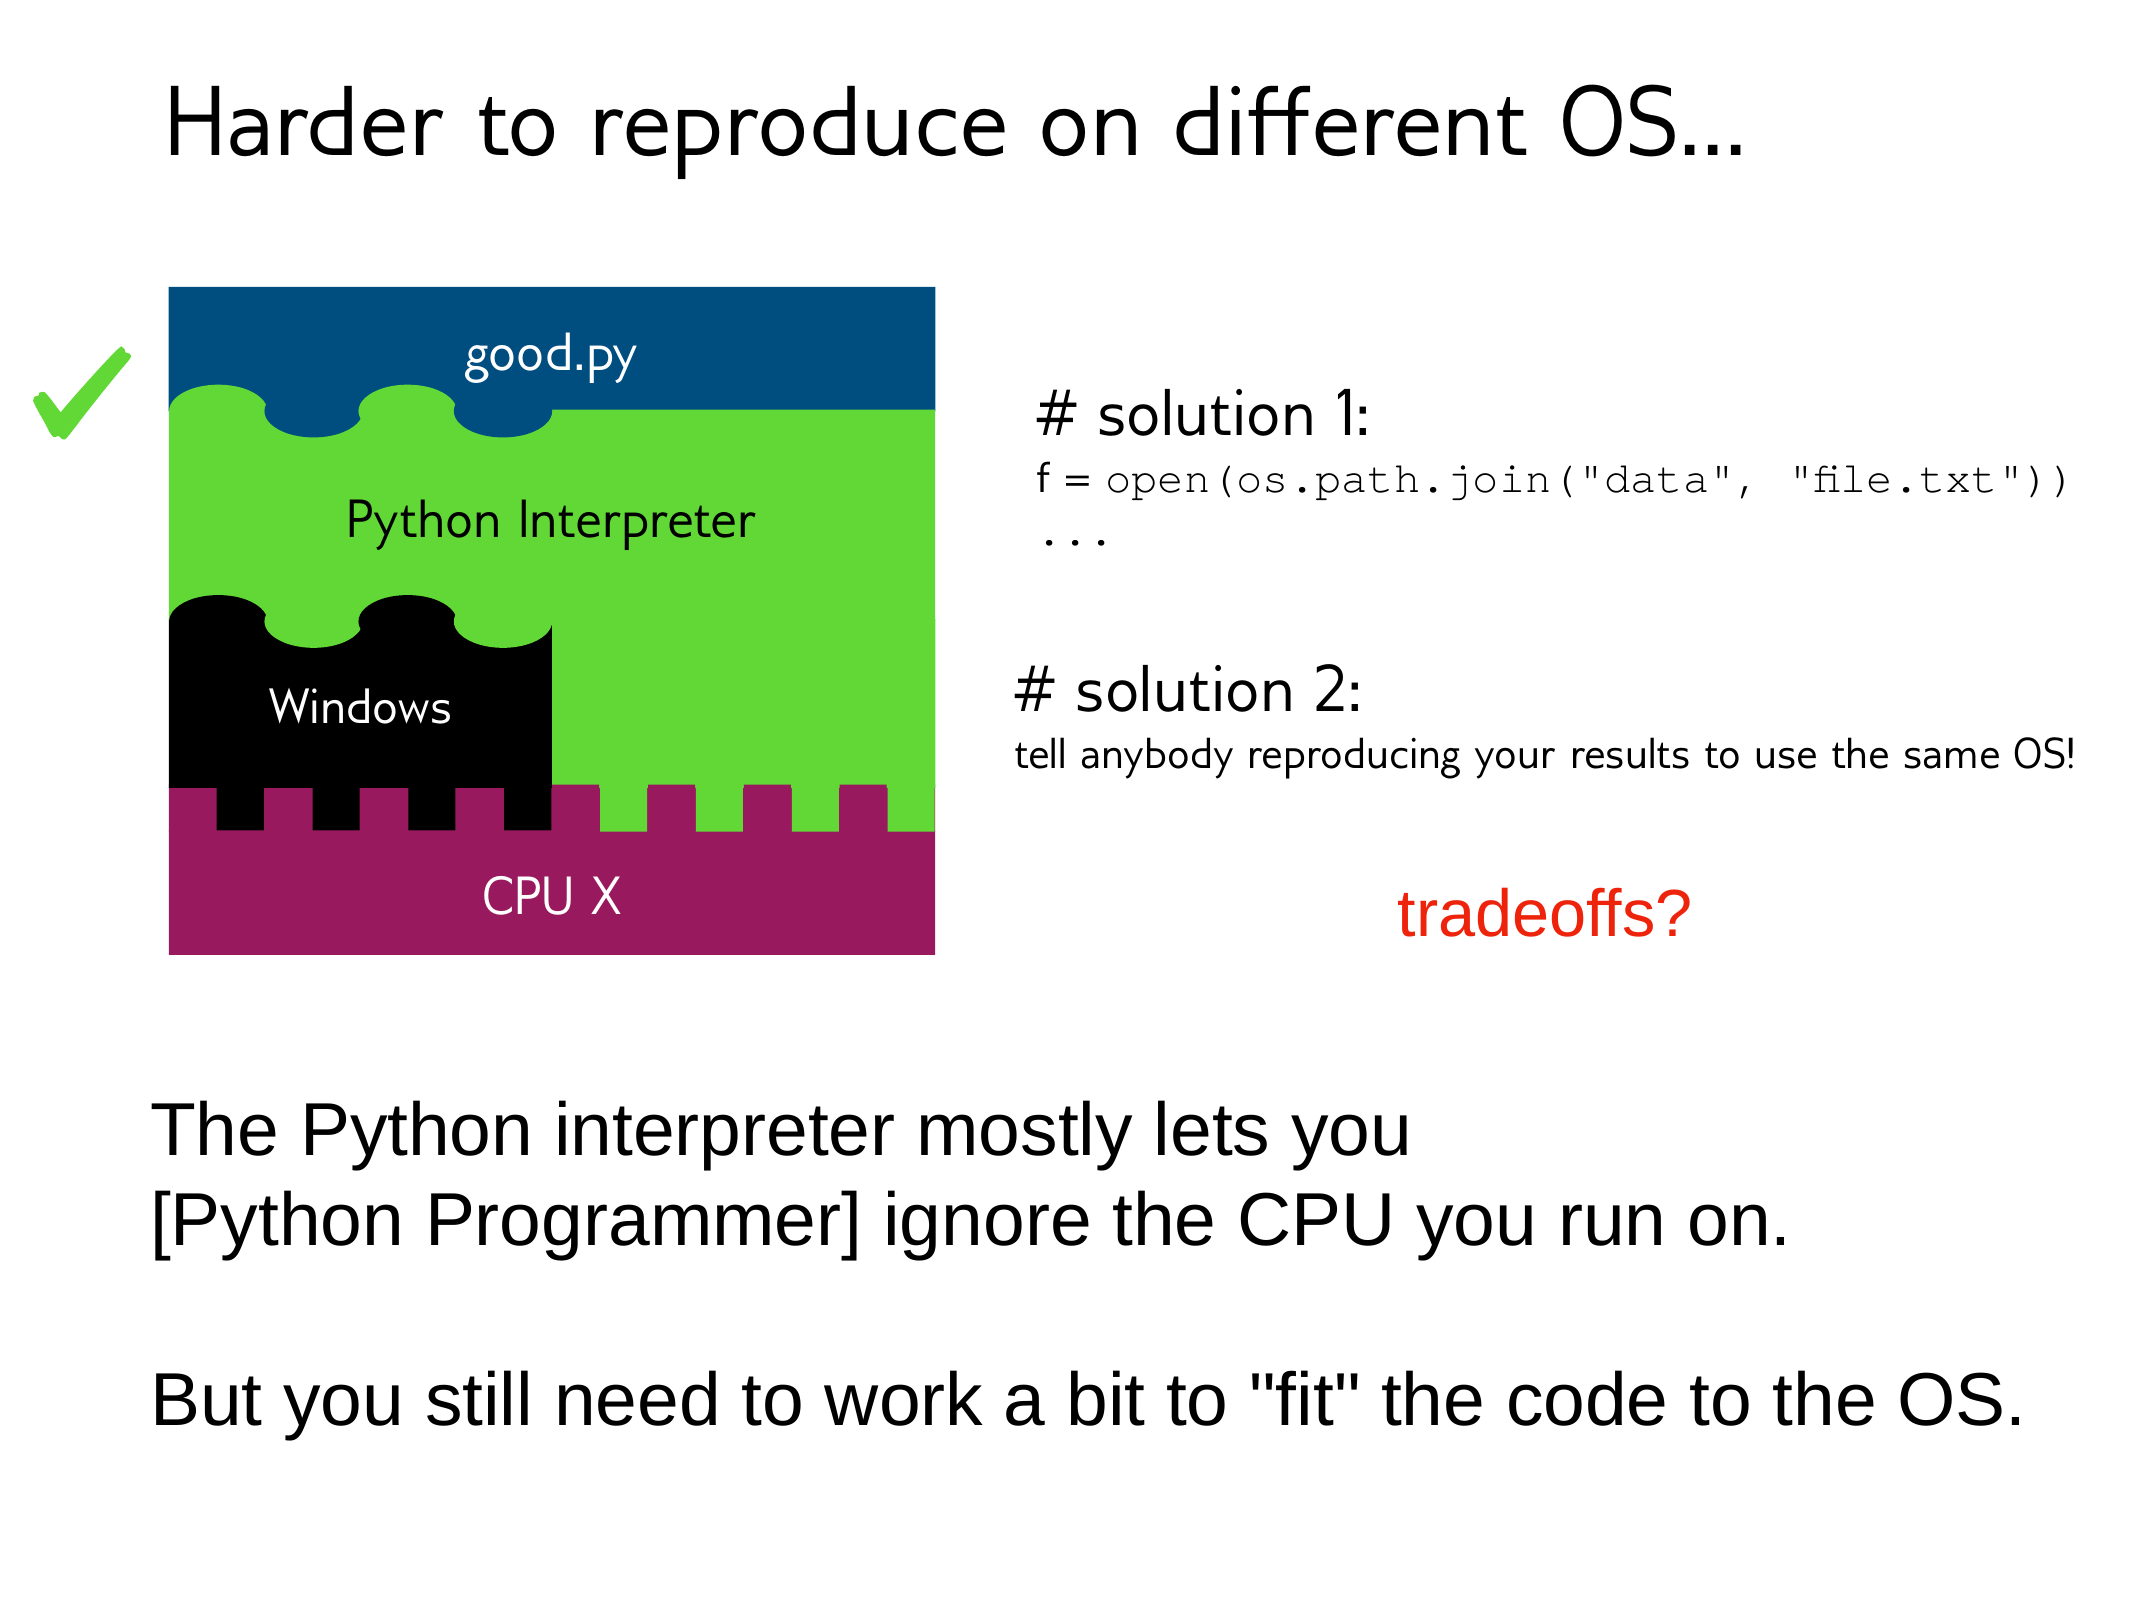

# Harder to reproduce on different OS...
good.py

# solution 1:
f = open(os.path.join("data", "file.txt"))
...

Python Interpreter

Windows

# solution 2:
tell anybody reproducing your results to use the same OS!

CPU X
tradeoffs?
The Python interpreter mostly lets you
[Python Programmer] ignore the CPU you run on.

But you still need to work a bit to "fit" the code to the OS.